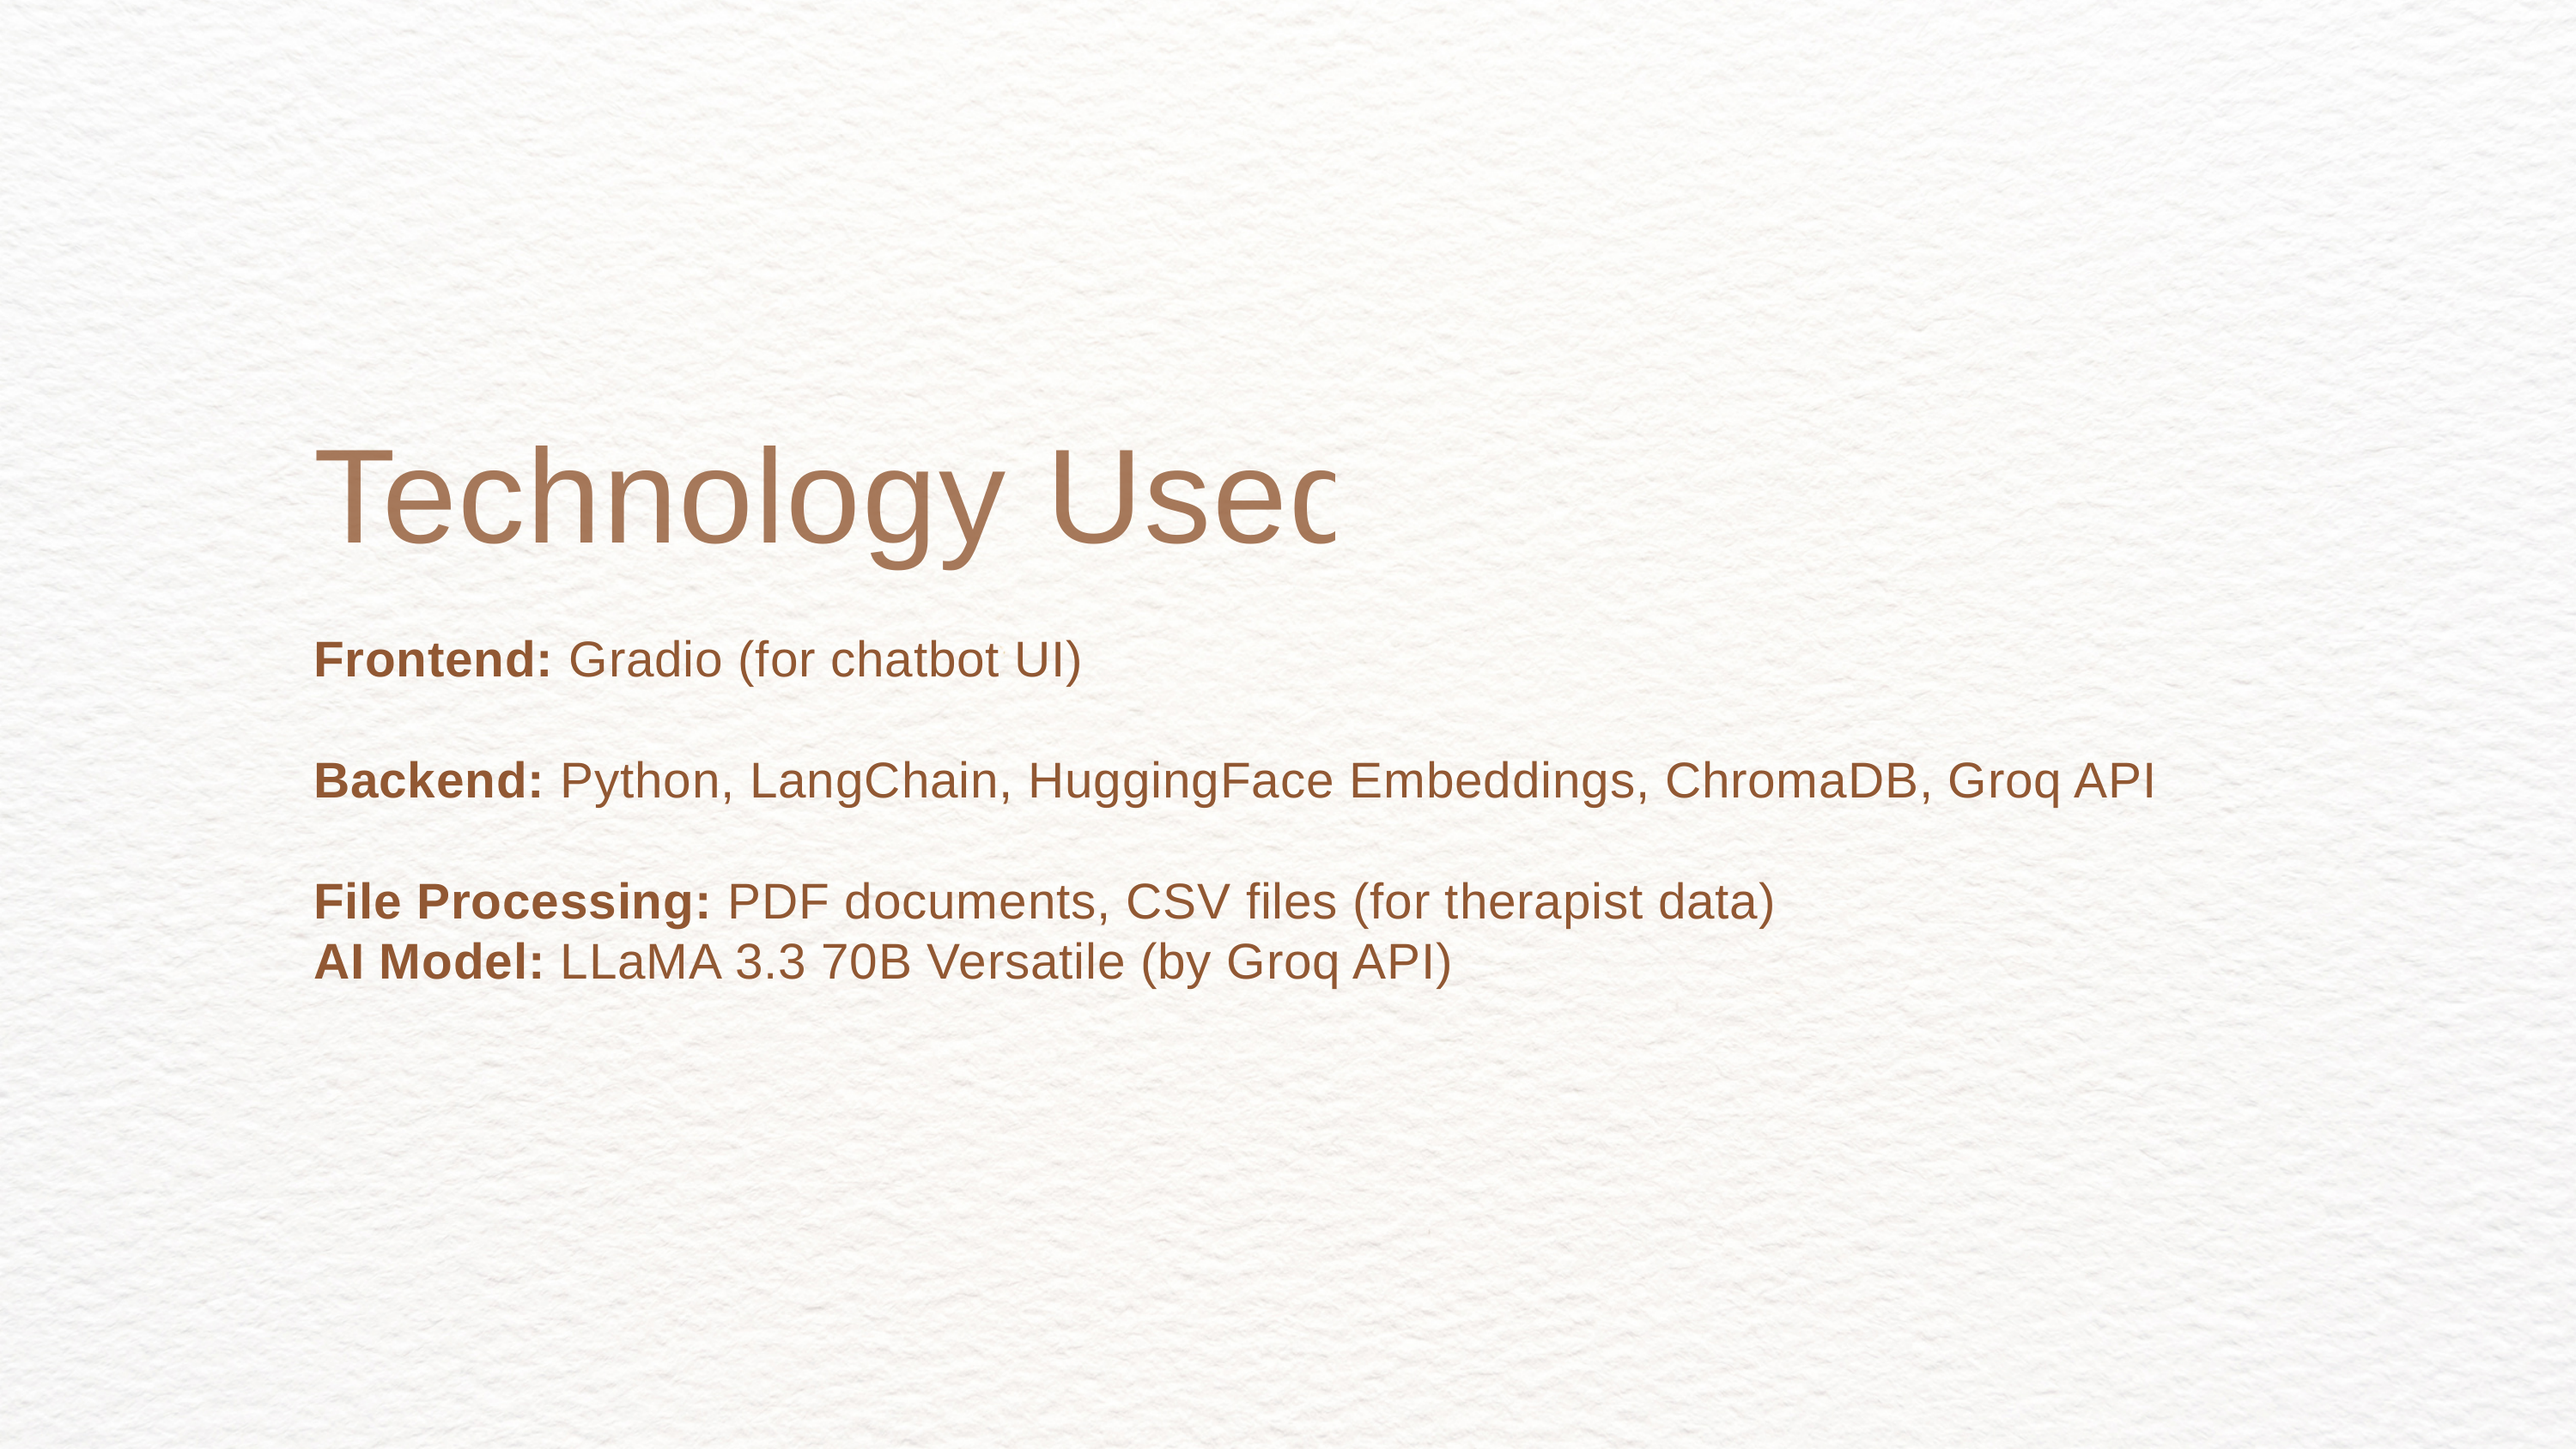

Technology Used
Frontend: Gradio (for chatbot UI)

Backend: Python, LangChain, HuggingFace Embeddings, ChromaDB, Groq API

File Processing: PDF documents, CSV files (for therapist data)
AI Model: LLaMA 3.3 70B Versatile (by Groq API)